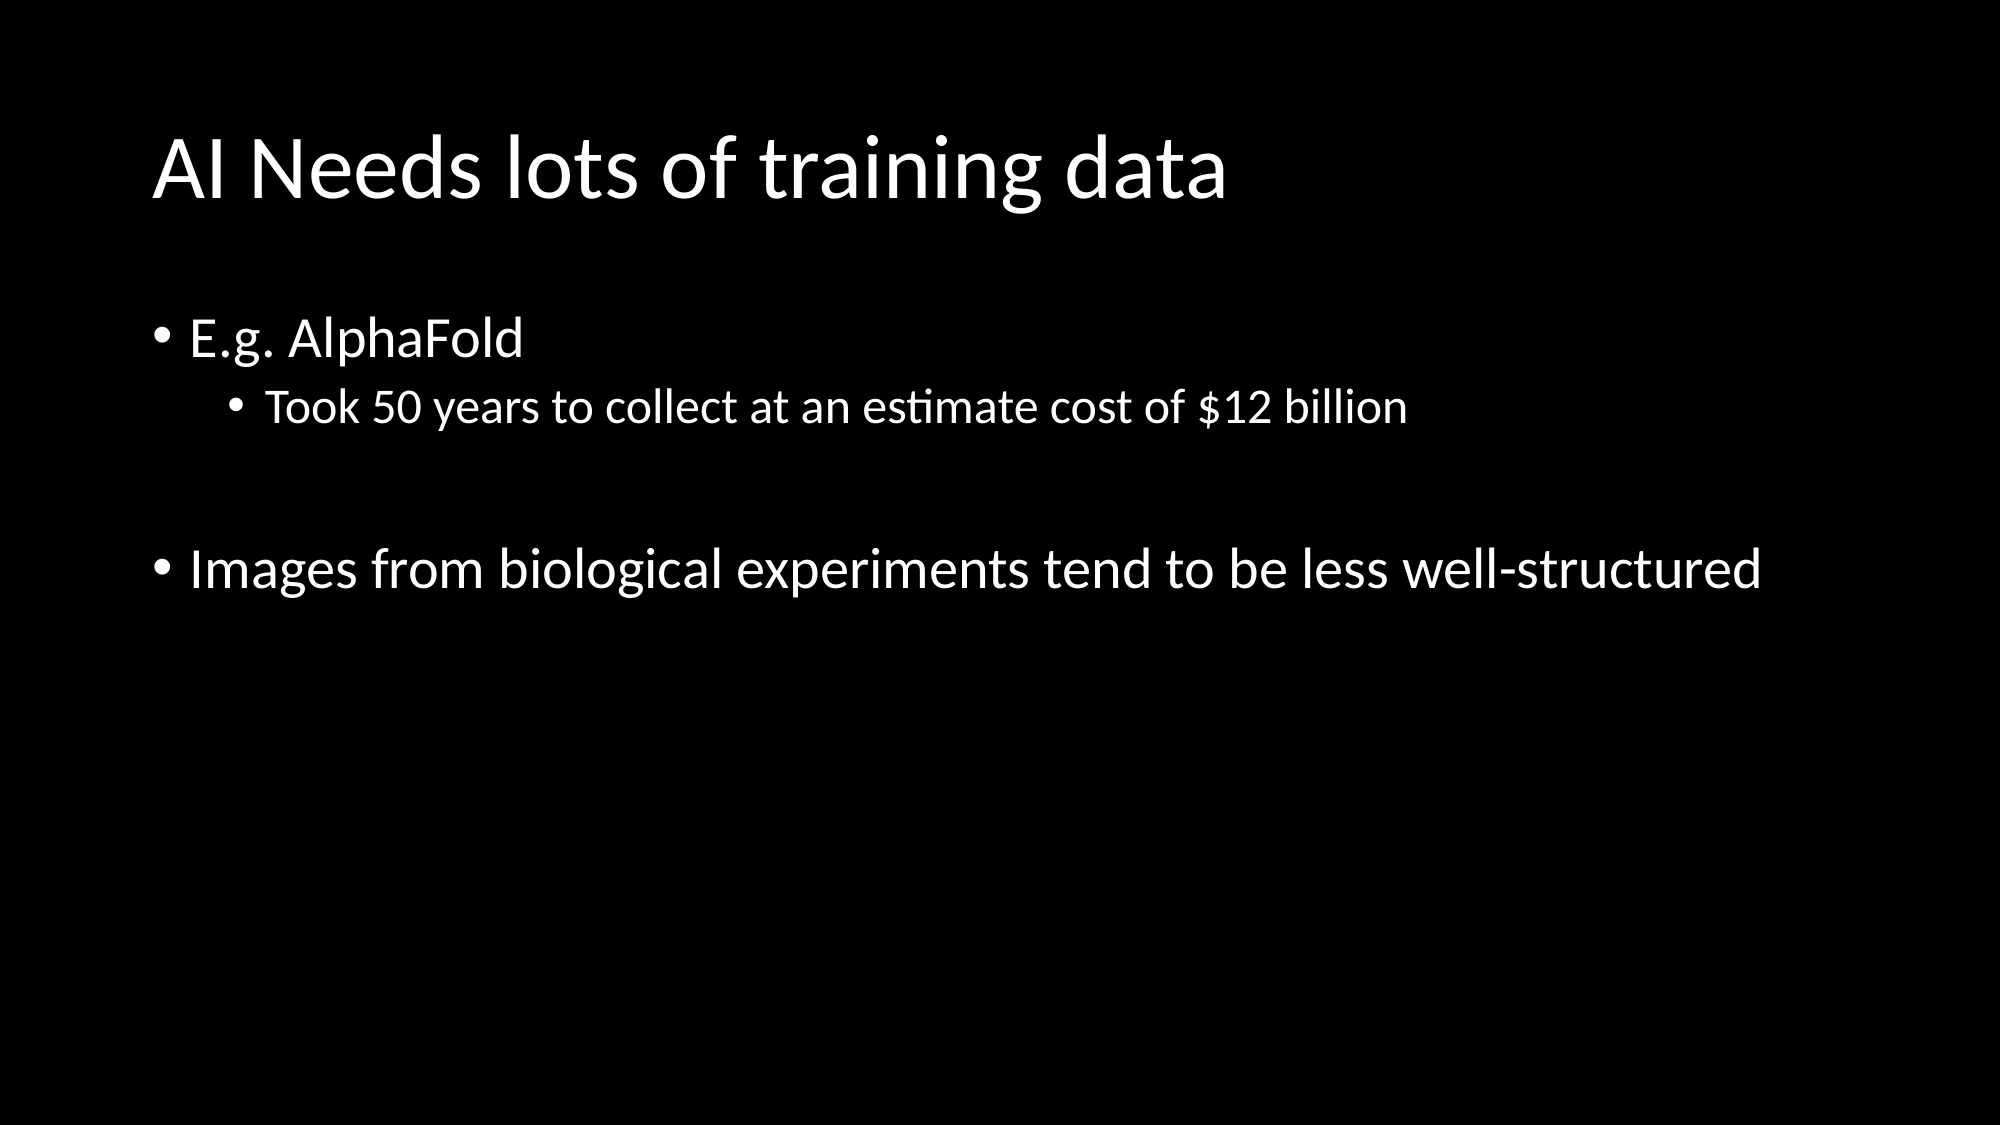

# AI Needs lots of training data
E.g. AlphaFold
Took 50 years to collect at an estimate cost of $12 billion

Images from biological experiments tend to be less well-structured